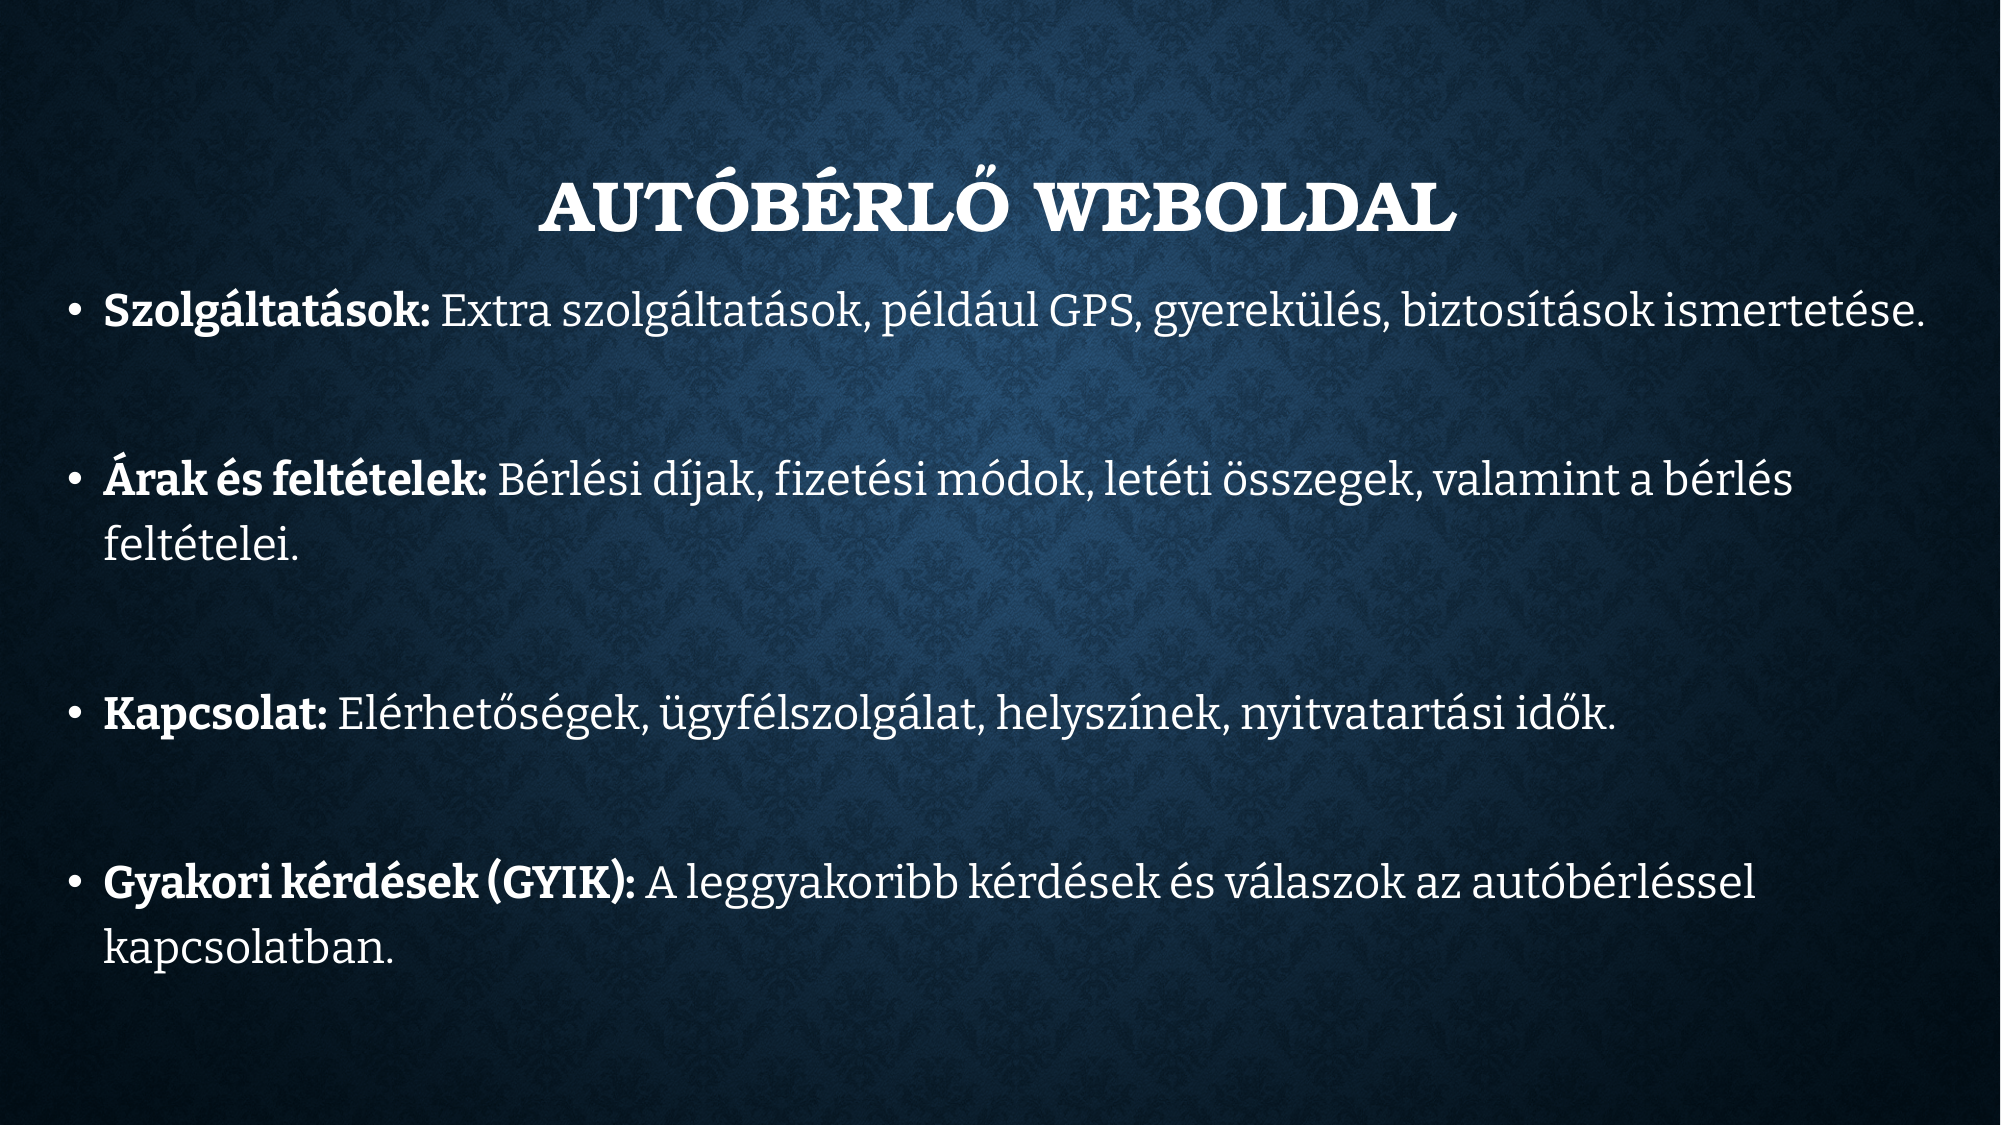

# Autóbérlő weboldal
Szolgáltatások: Extra szolgáltatások, például GPS, gyerekülés, biztosítások ismertetése.

Árak és feltételek: Bérlési díjak, fizetési módok, letéti összegek, valamint a bérlés feltételei.

Kapcsolat: Elérhetőségek, ügyfélszolgálat, helyszínek, nyitvatartási idők.

Gyakori kérdések (GYIK): A leggyakoribb kérdések és válaszok az autóbérléssel kapcsolatban.